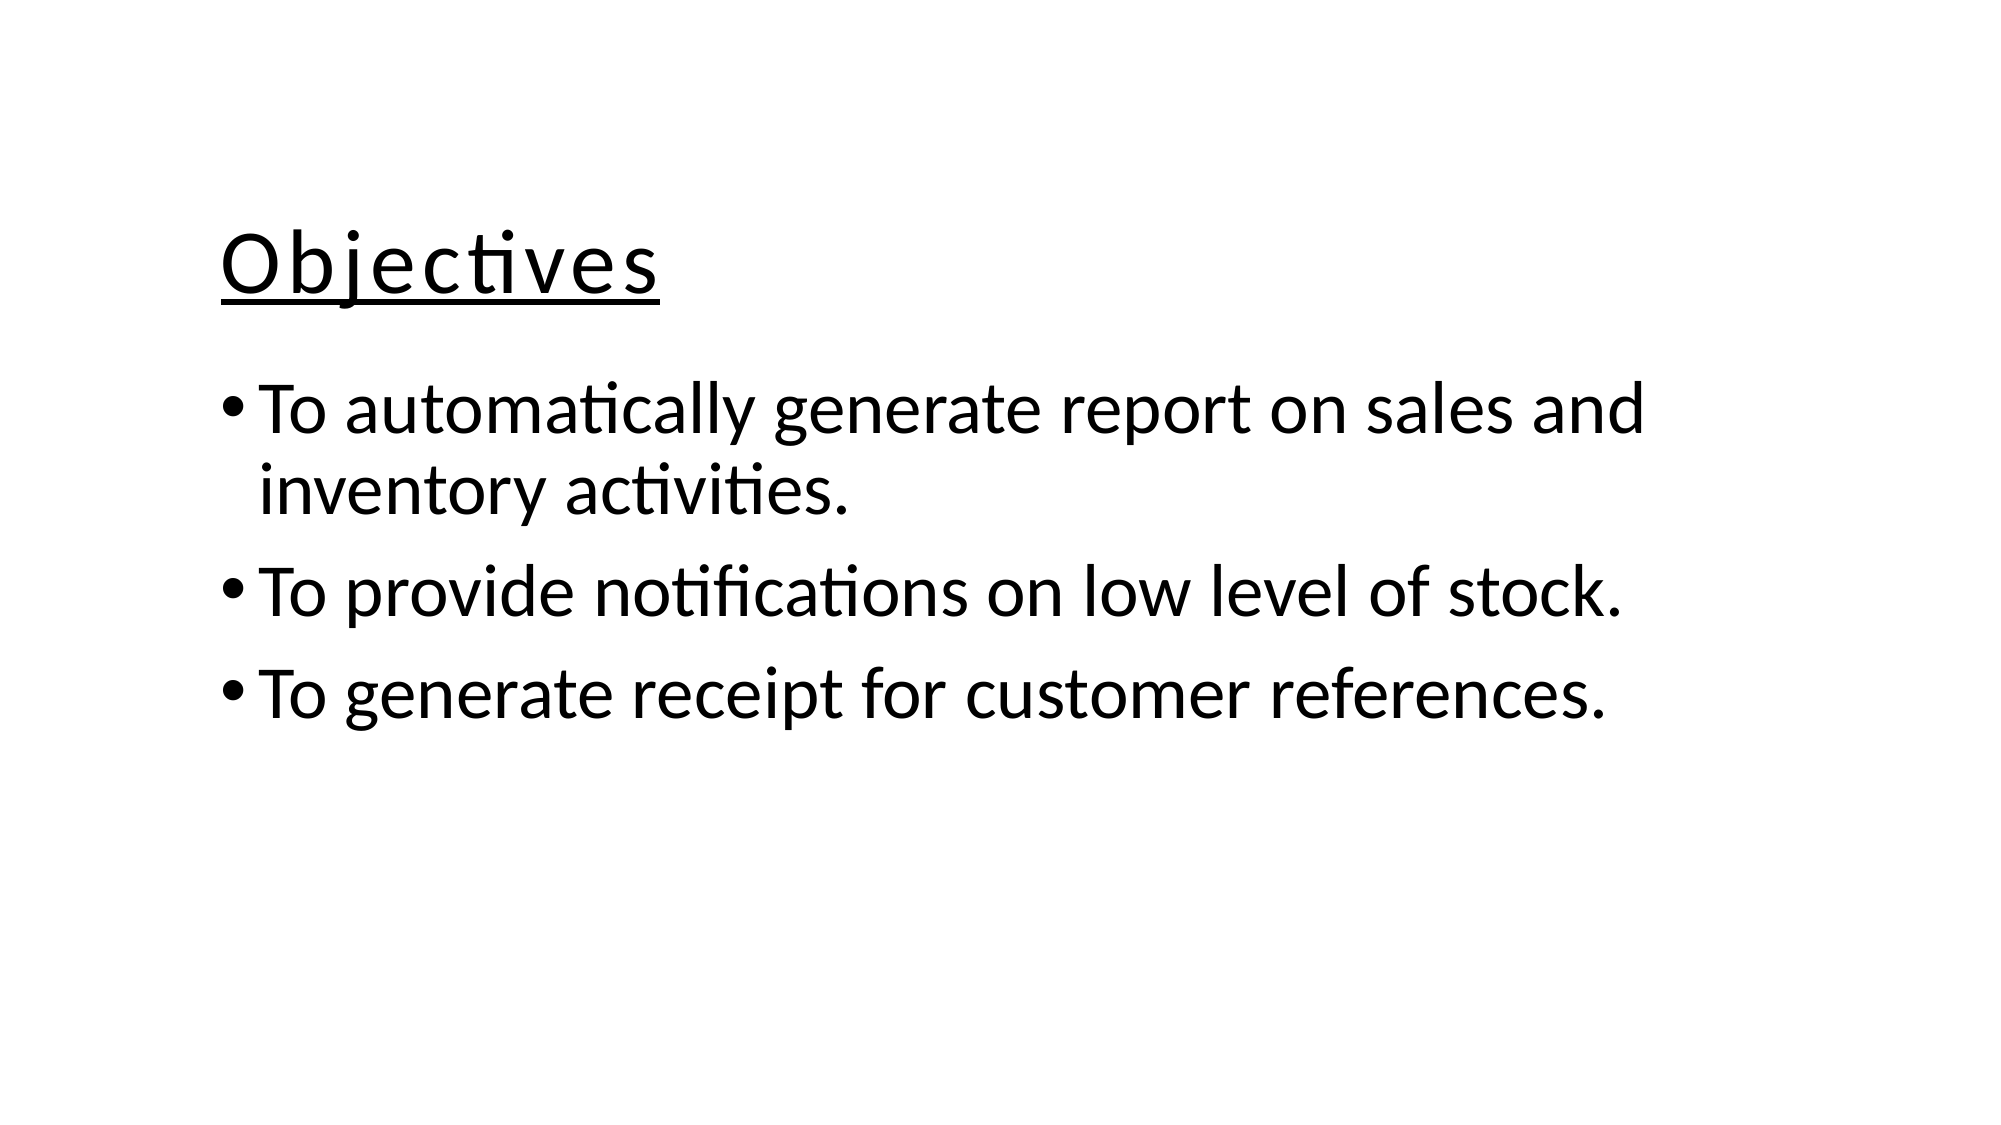

# Objectives
To automatically generate report on sales and inventory activities.
To provide notifications on low level of stock.
To generate receipt for customer references.